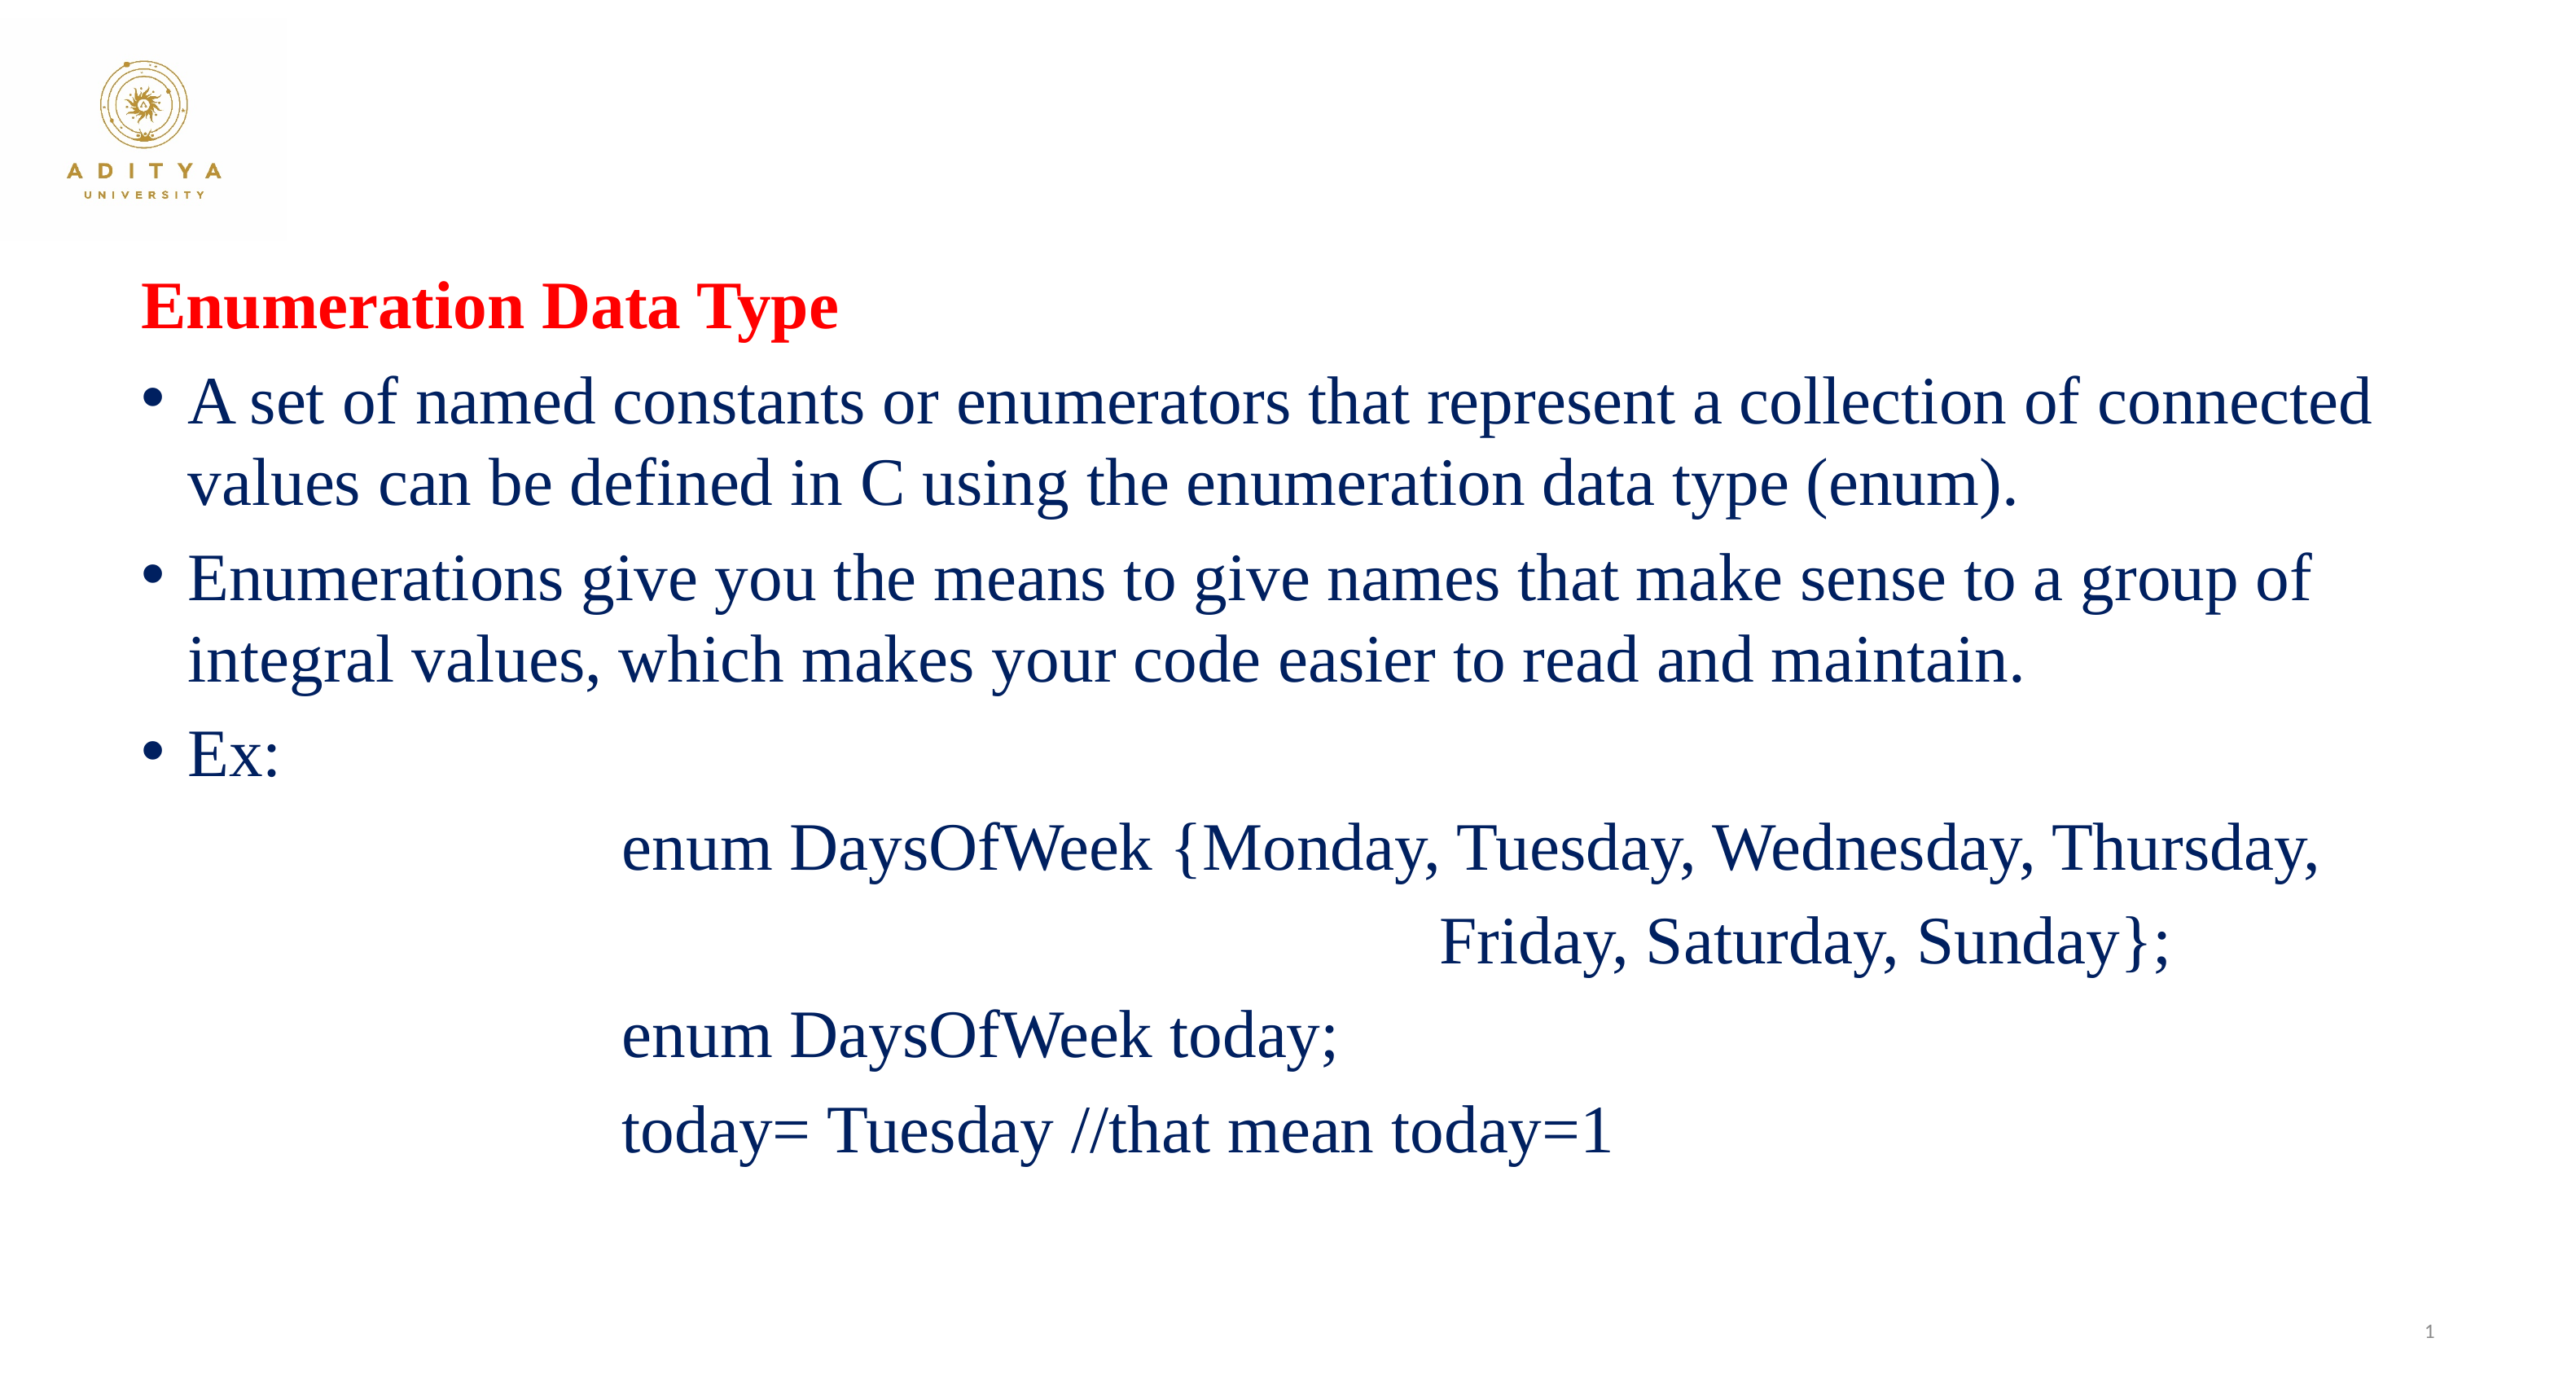

Enumeration Data Type
A set of named constants or enumerators that represent a collection of connected values can be defined in C using the enumeration data type (enum).
Enumerations give you the means to give names that make sense to a group of integral values, which makes your code easier to read and maintain.
Ex:
enum DaysOfWeek {Monday, Tuesday, Wednesday, Thursday, 						     Friday, Saturday, Sunday};
enum DaysOfWeek today;
today= Tuesday //that mean today=1
1